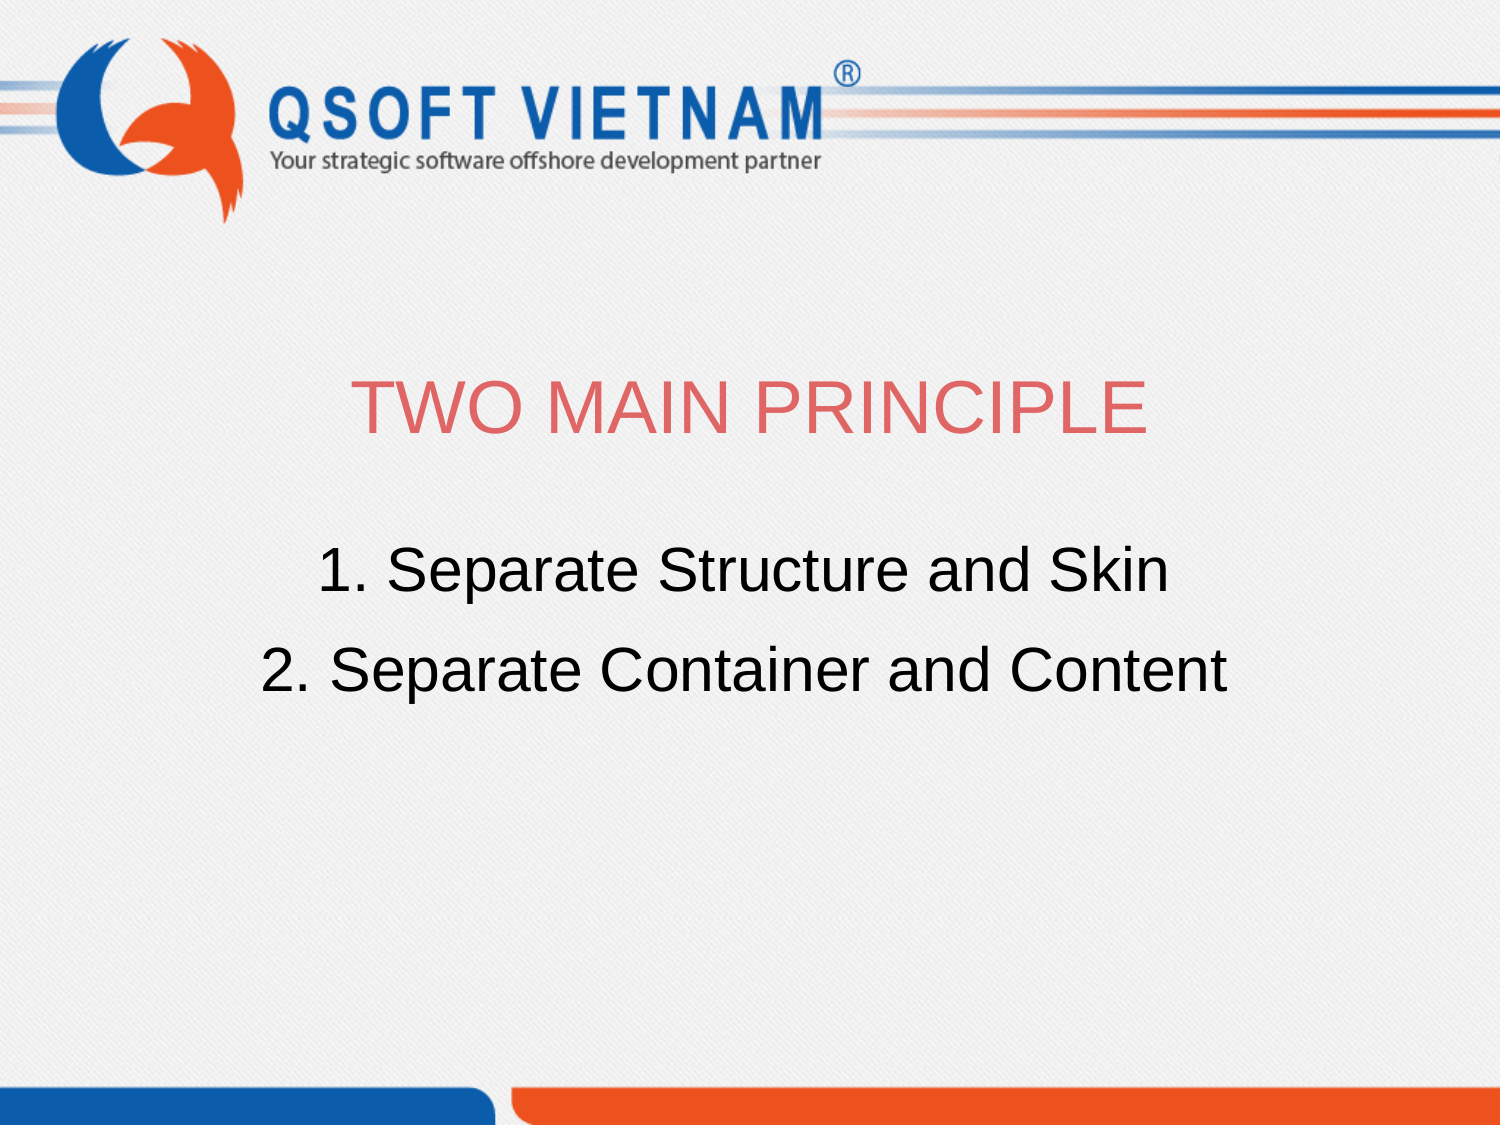

TWO MAIN PRINCIPLE
1. Separate Structure and Skin
2. Separate Container and Content